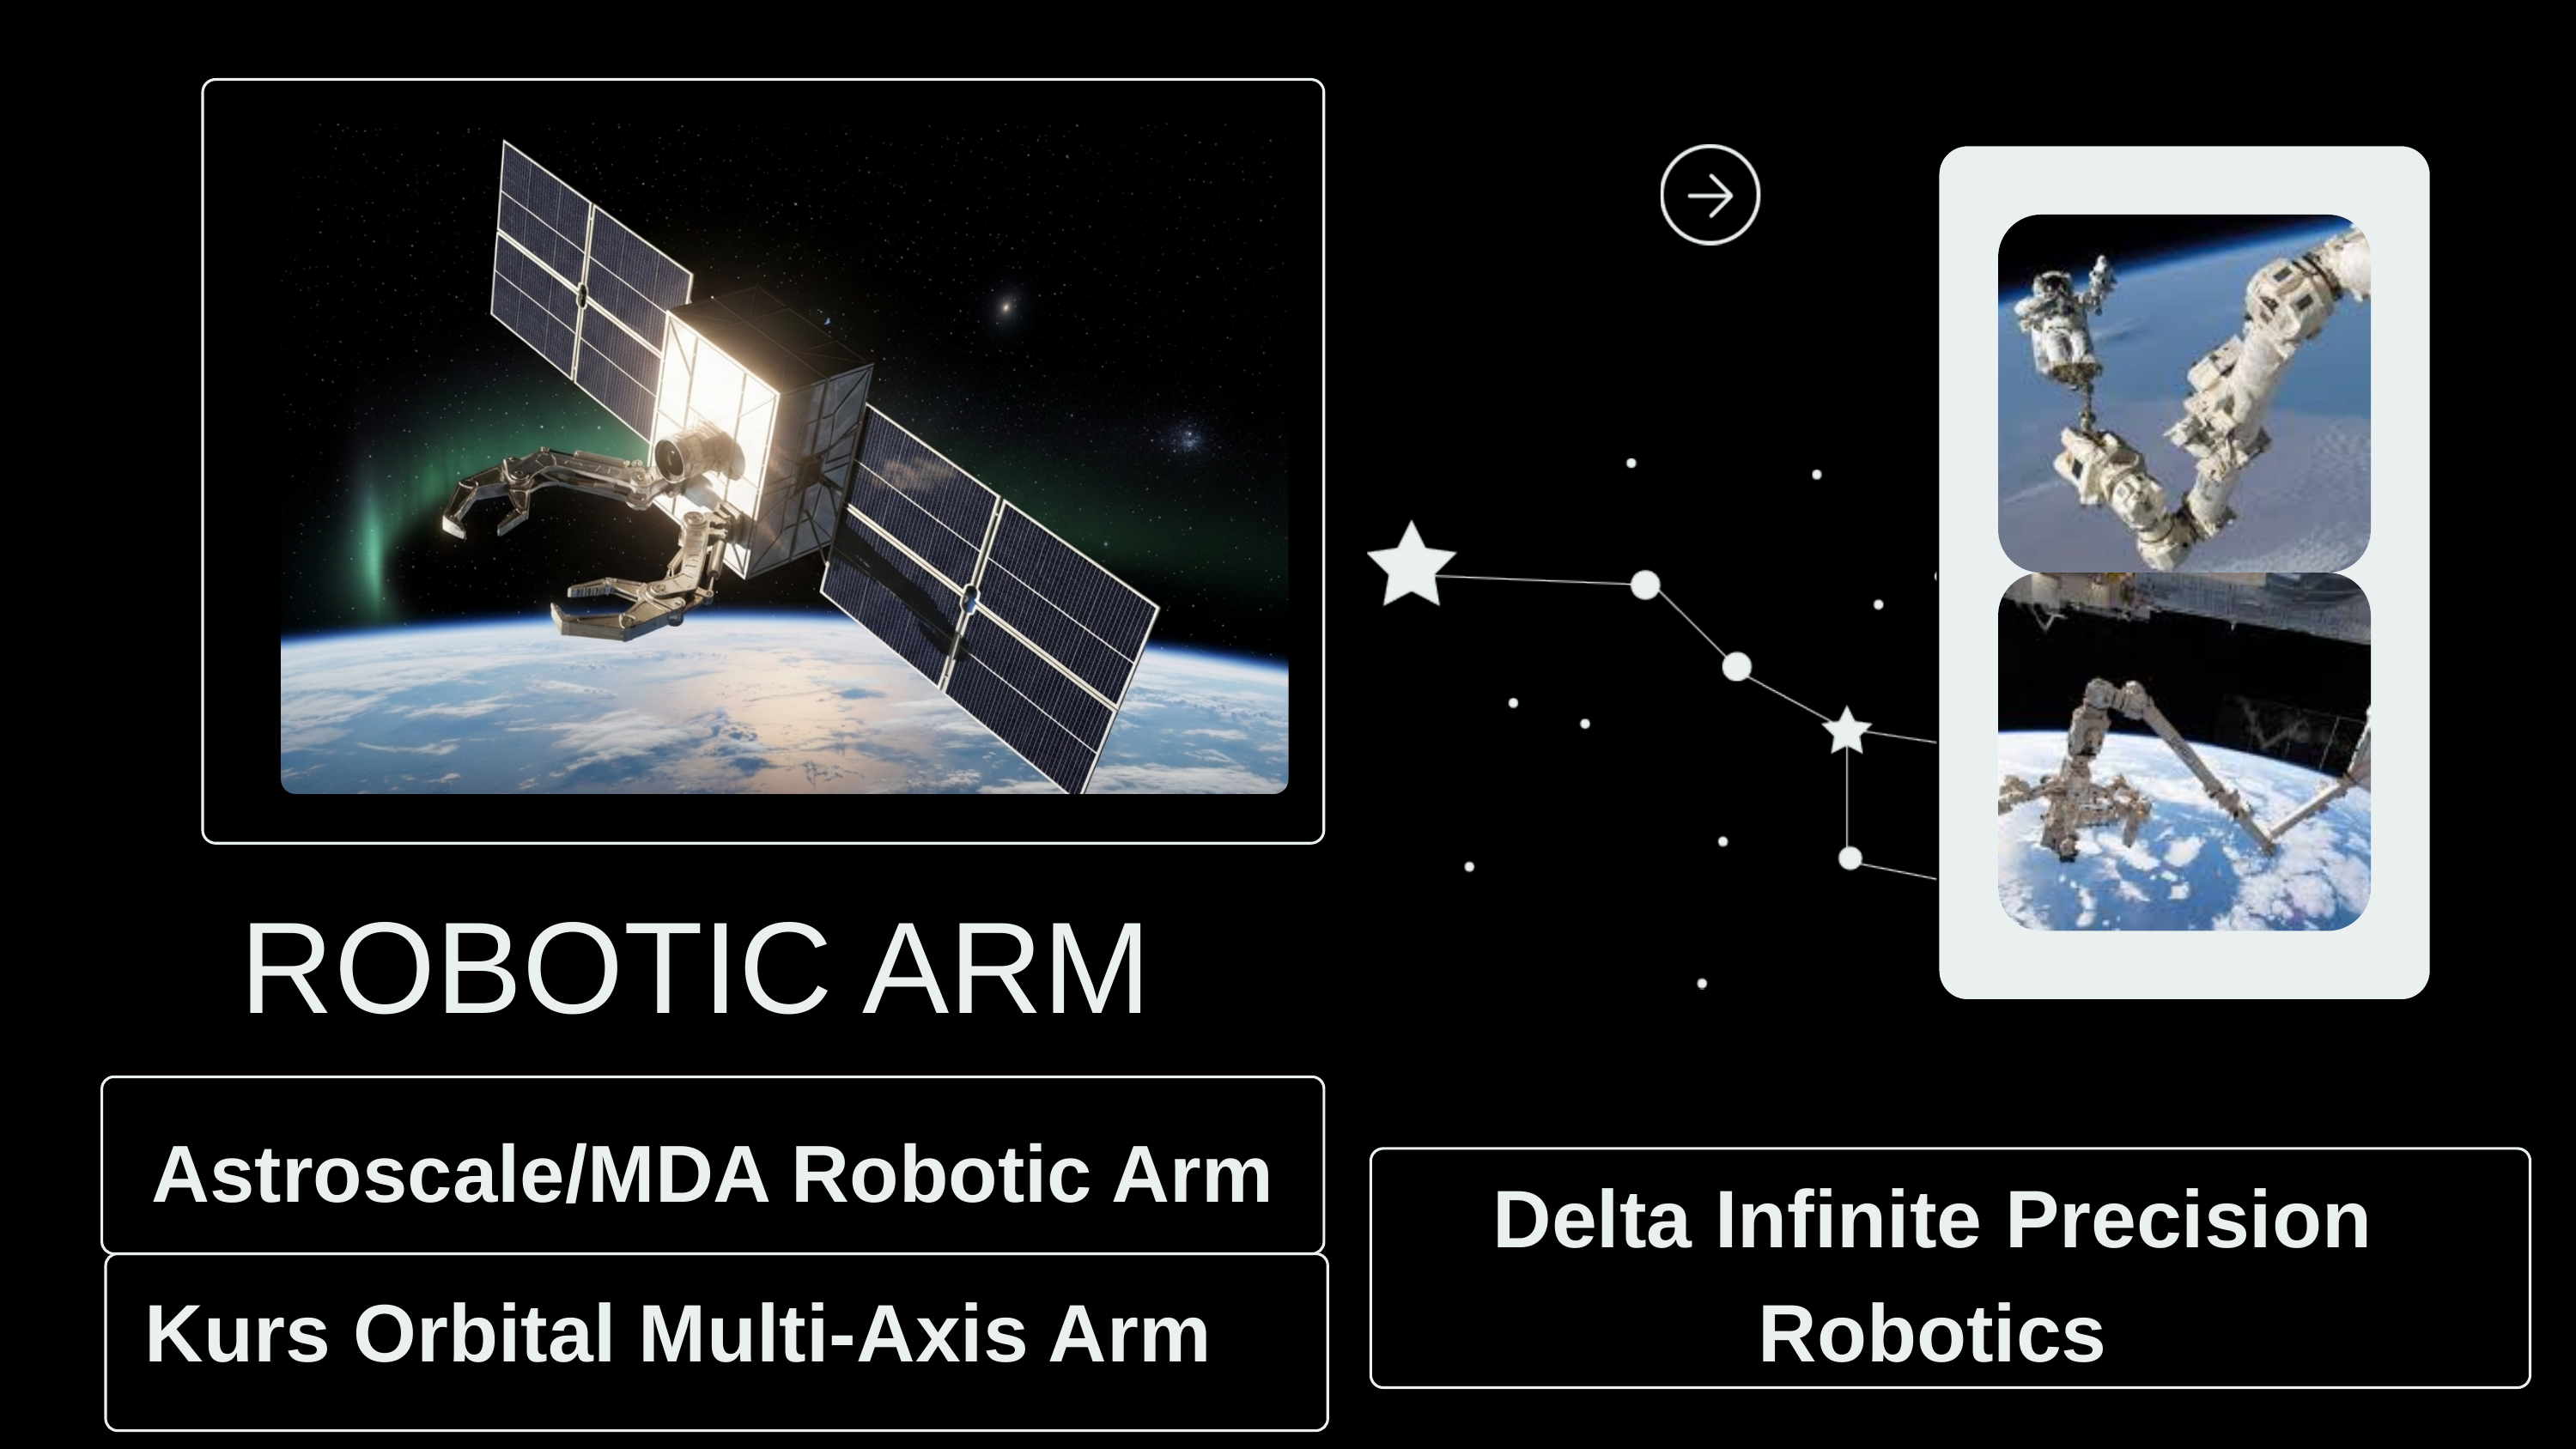

ROBOTIC ARM

Astroscale/MDA Robotic Arm

Delta Infinite Precision Robotics

Kurs Orbital Multi-Axis Arm